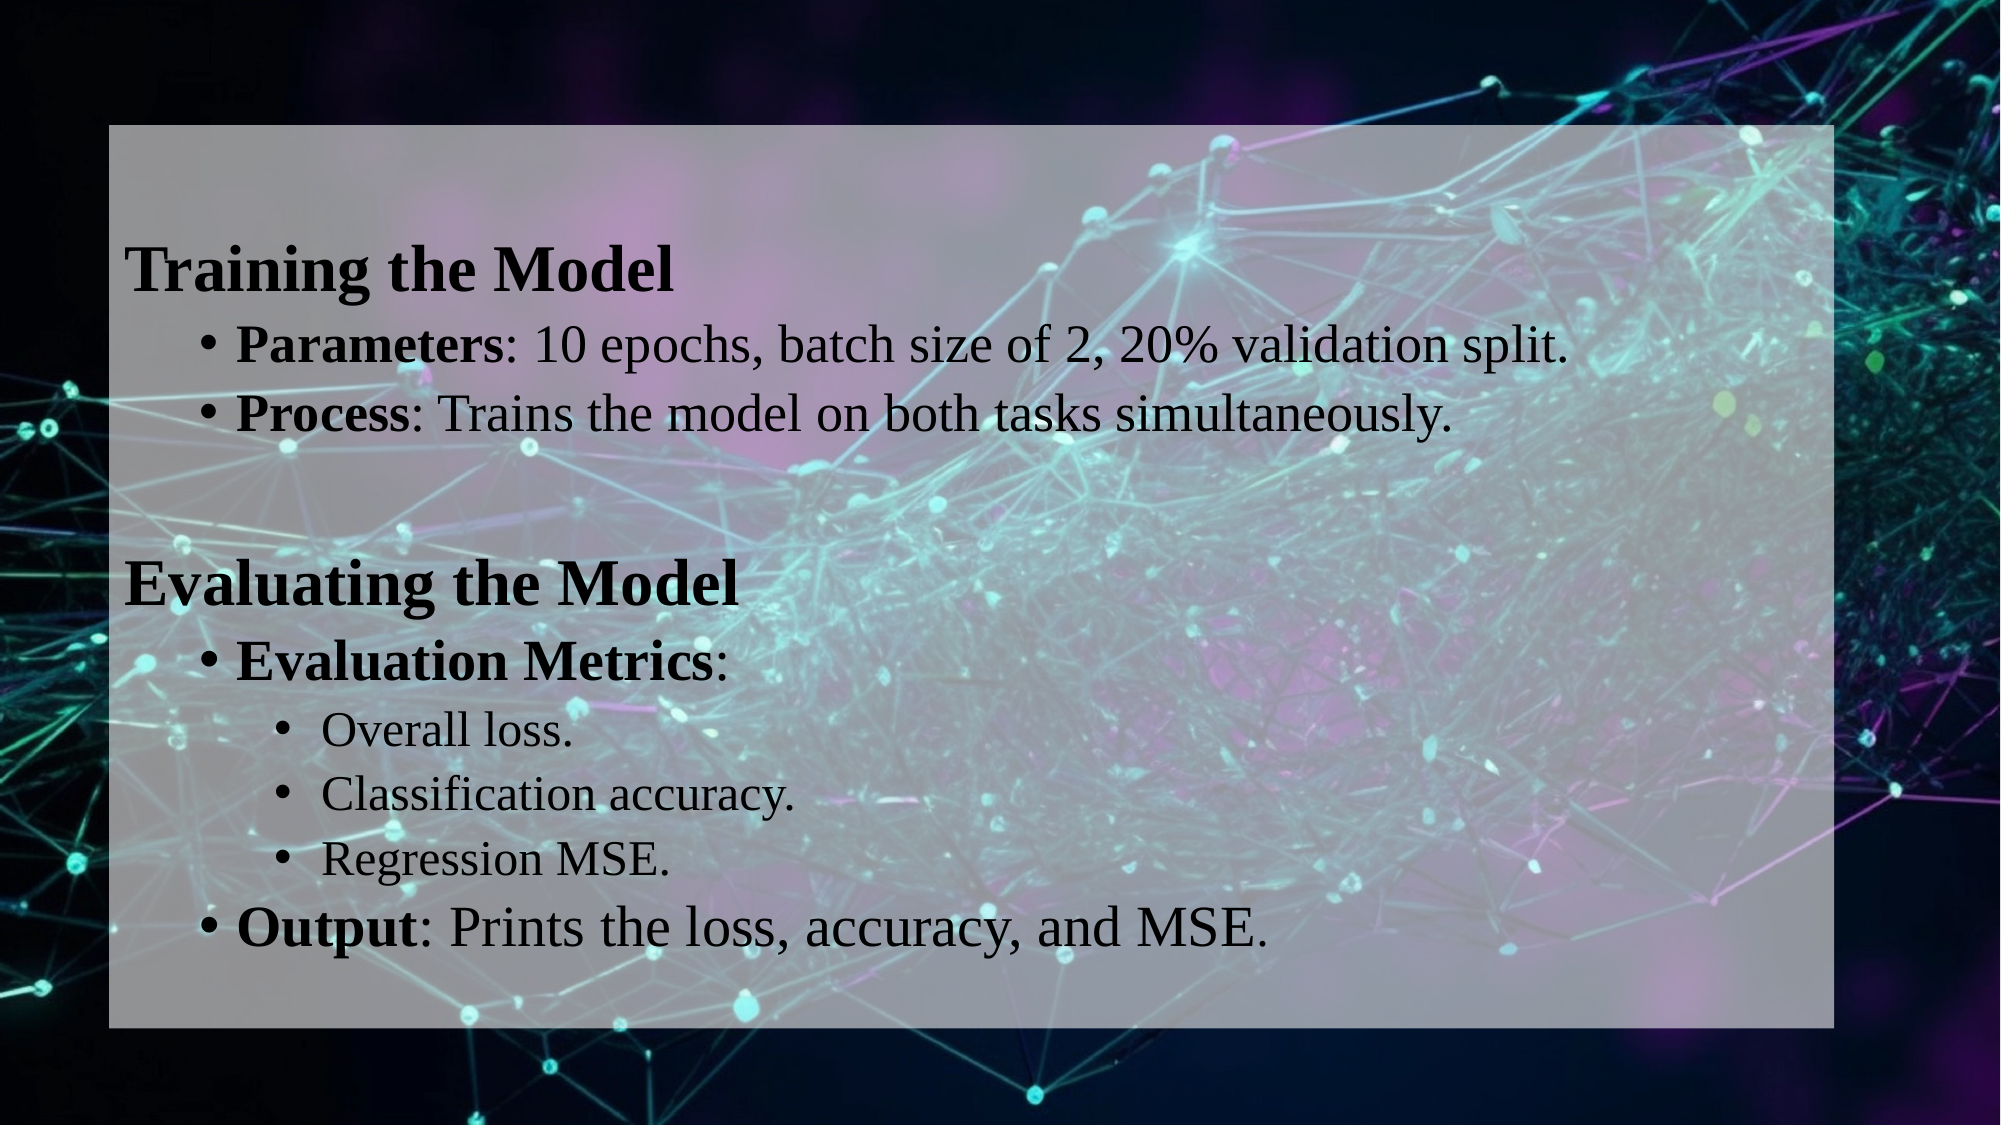

Training the Model
Parameters: 10 epochs, batch size of 2, 20% validation split.
Process: Trains the model on both tasks simultaneously.

Evaluating the Model
Evaluation Metrics:
Overall loss.
Classification accuracy.
Regression MSE.
Output: Prints the loss, accuracy, and MSE.